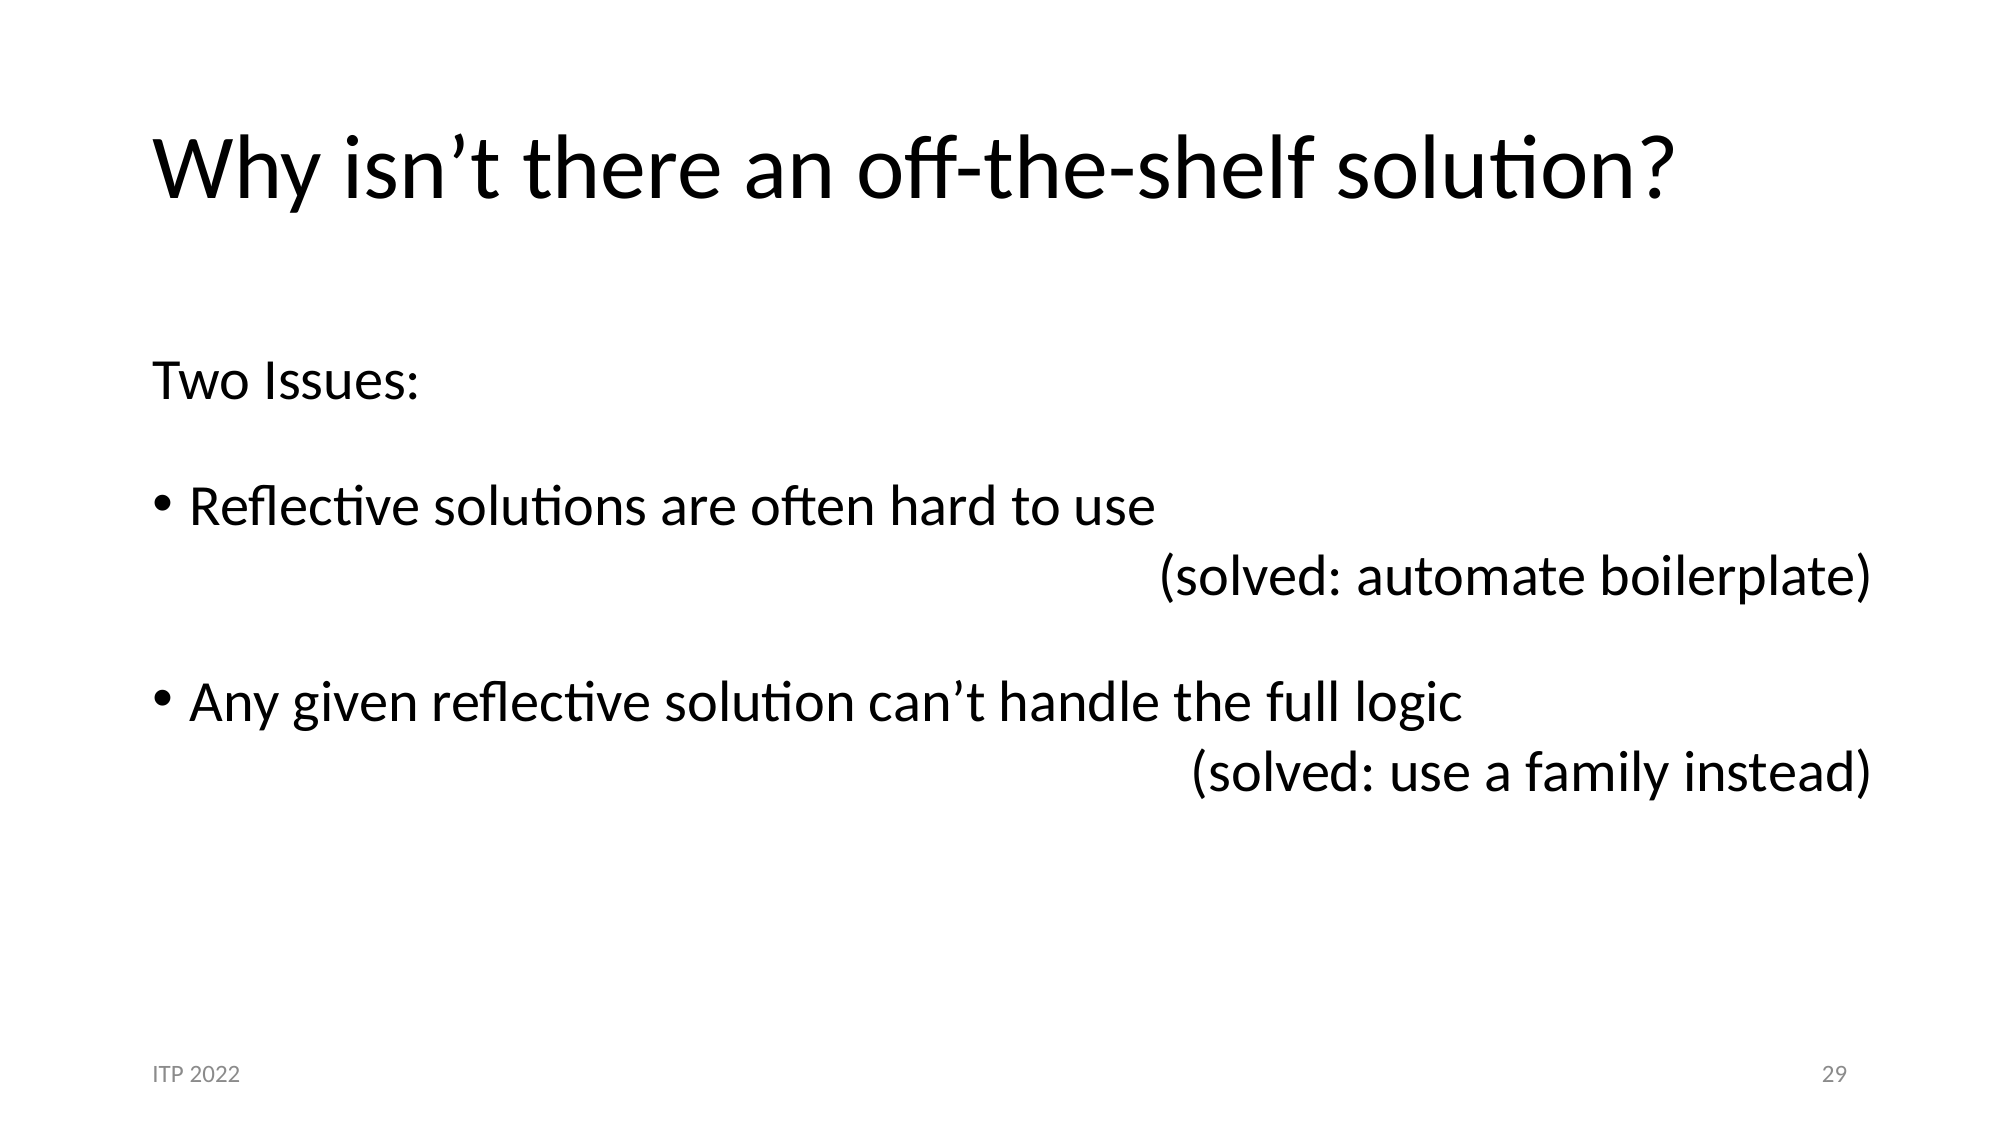

# Why isn’t there an off-the-shelf solution?
Two Issues:
Reflective solutions are often hard to use
(solved: automate boilerplate)
Any given reflective solution can’t handle the full logic
(solved: use a family instead)
ITP 2022
29